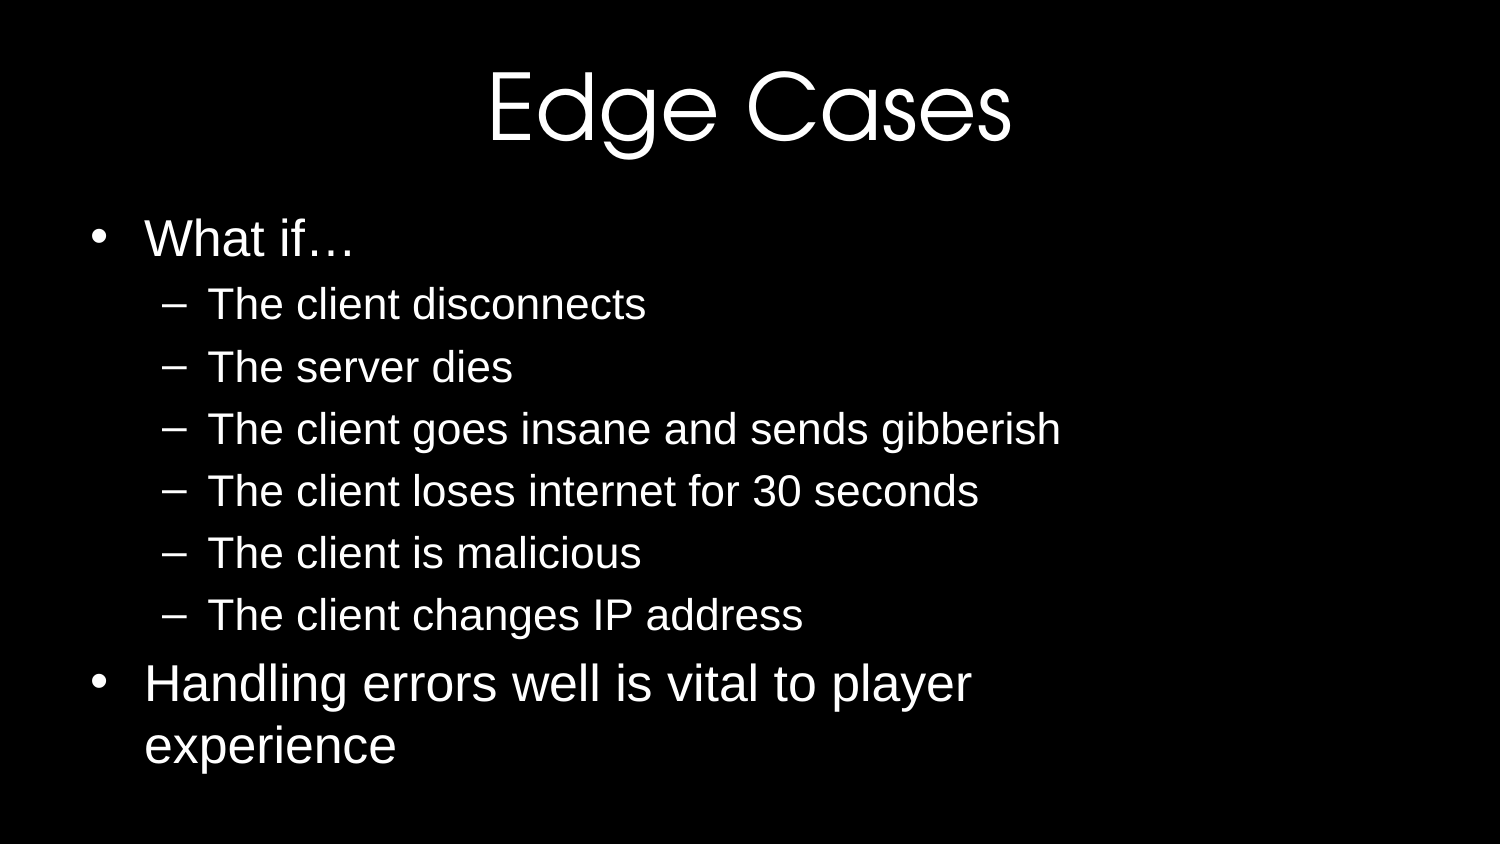

# Edge Cases
What if…
The client disconnects
The server dies
The client goes insane and sends gibberish
The client loses internet for 30 seconds
The client is malicious
The client changes IP address
Handling errors well is vital to player experience